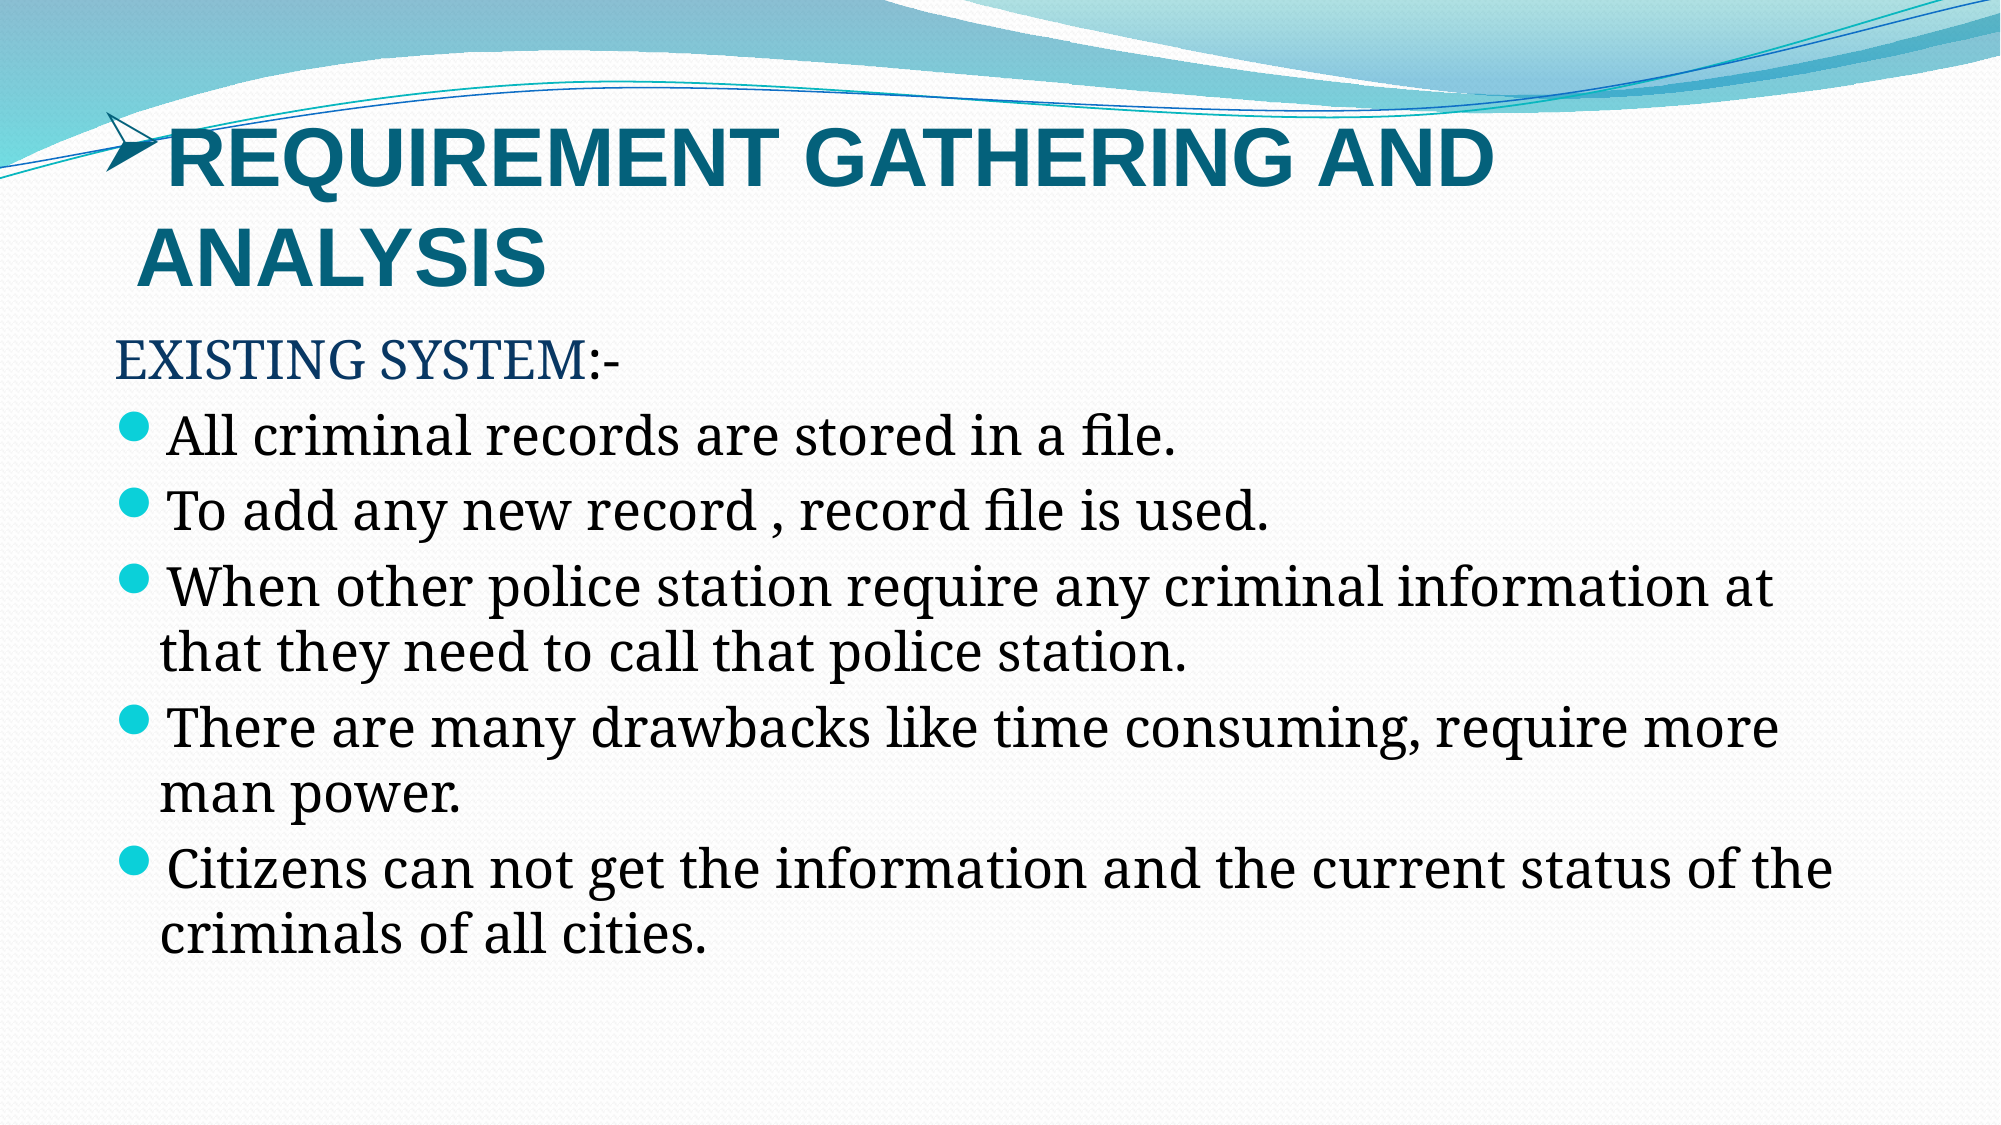

# REQUIREMENT GATHERING AND ANALYSIS
EXISTING SYSTEM:-
All criminal records are stored in a file.
To add any new record , record file is used.
When other police station require any criminal information at that they need to call that police station.
There are many drawbacks like time consuming, require more man power.
Citizens can not get the information and the current status of the criminals of all cities.